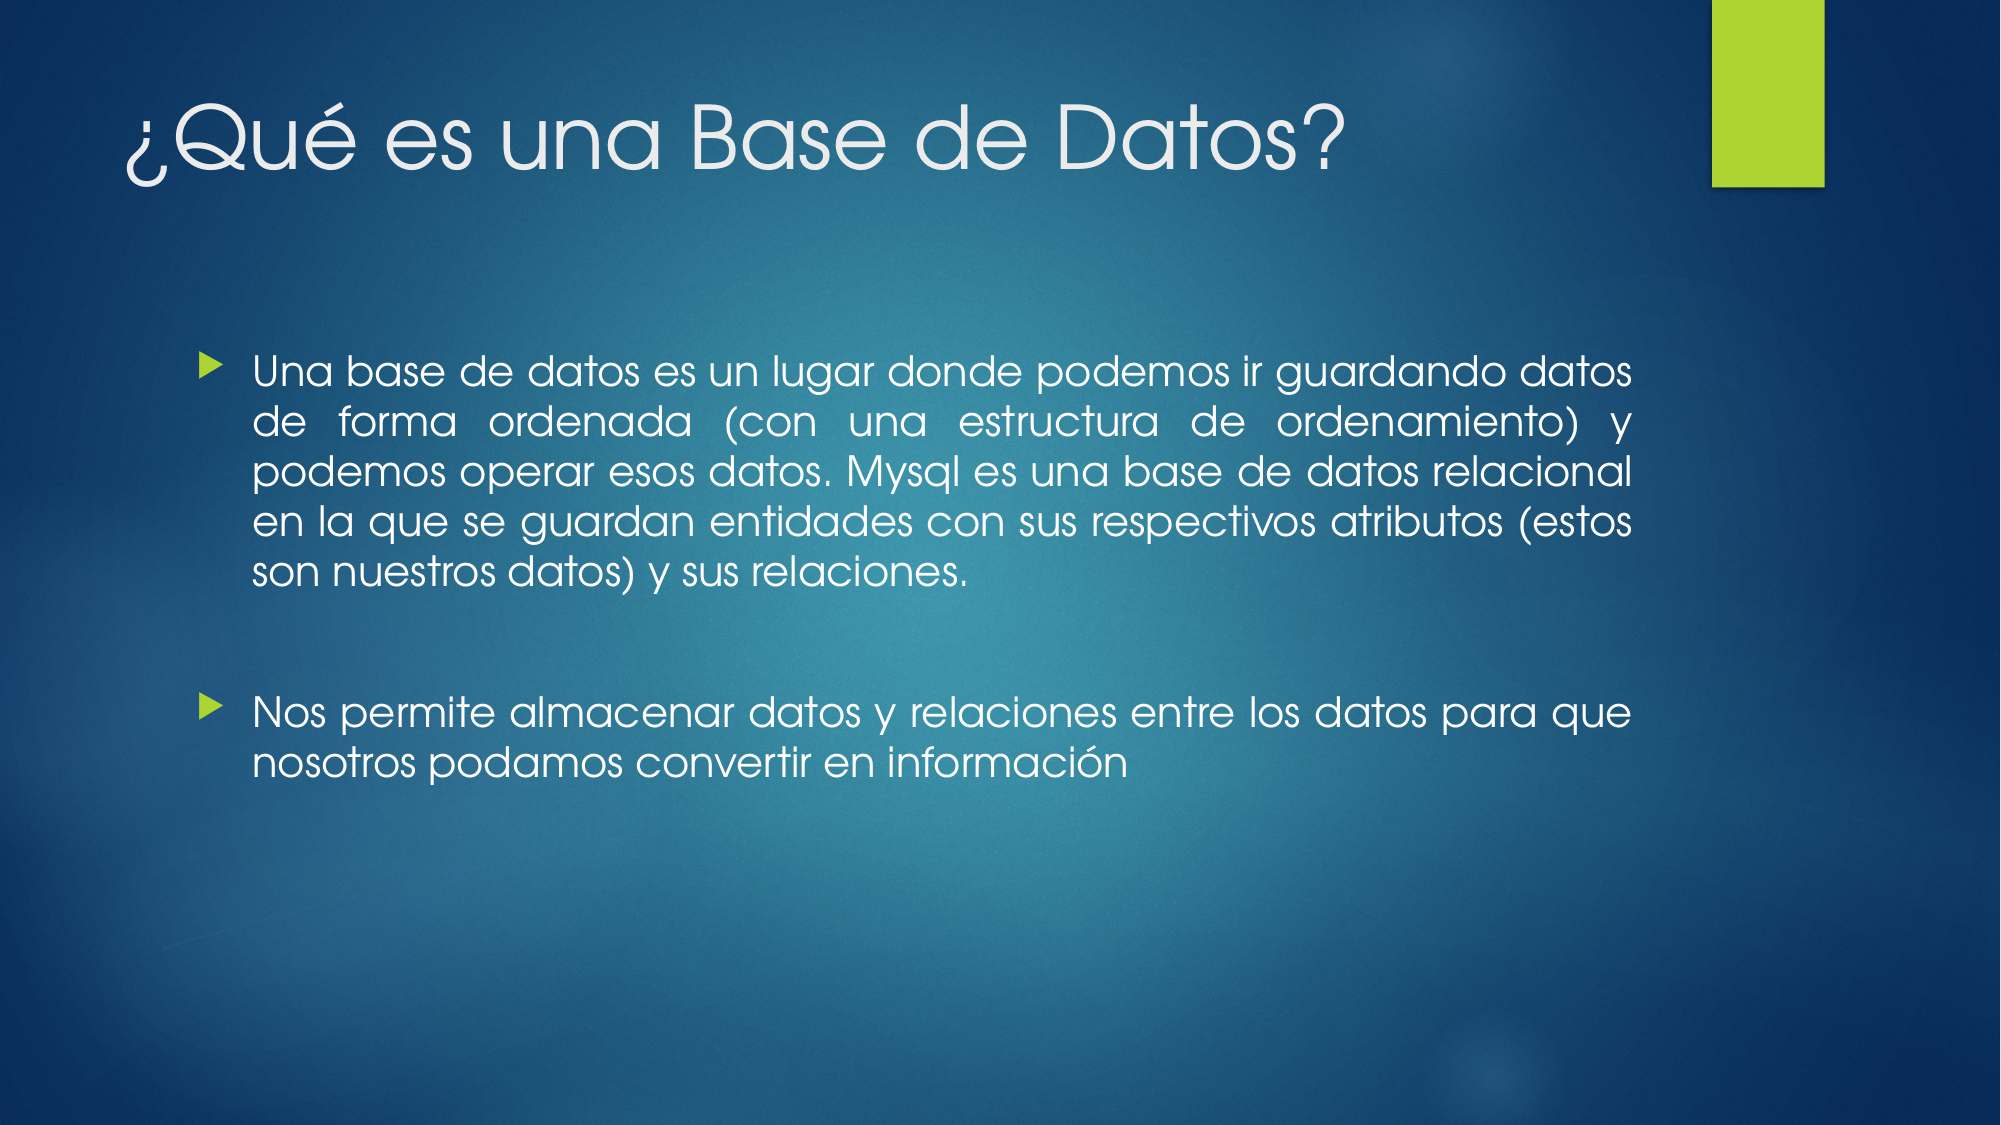

# ¿Qué es una Base de Datos?
Una base de datos es un lugar donde podemos ir guardando datos de forma ordenada (con una estructura de ordenamiento) y podemos operar esos datos. Mysql es una base de datos relacional en la que se guardan entidades con sus respectivos atributos (estos son nuestros datos) y sus relaciones.

Nos permite almacenar datos y relaciones entre los datos para que nosotros podamos convertir en información